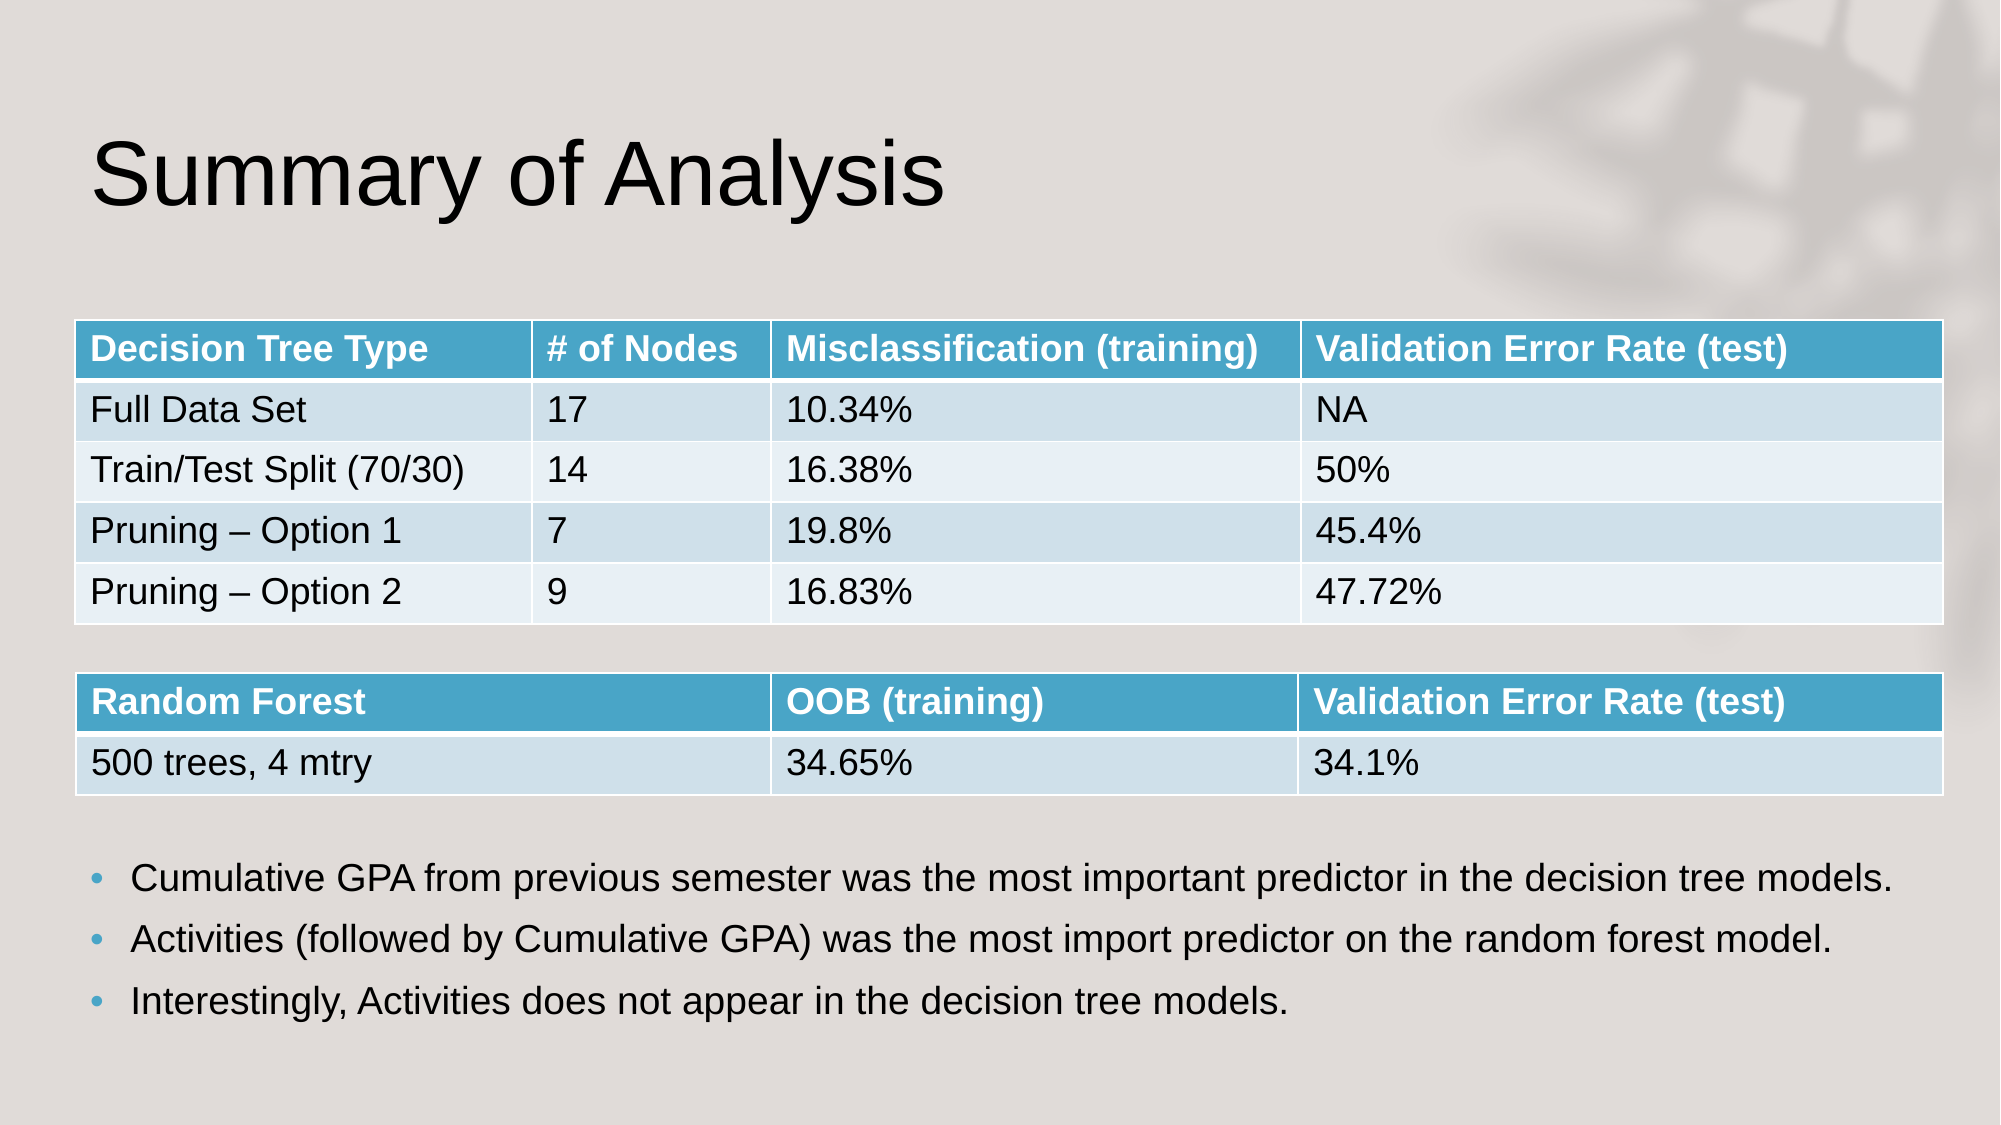

# Summary of Analysis
| Decision Tree Type | # of Nodes | Misclassification (training) | Validation Error Rate (test) |
| --- | --- | --- | --- |
| Full Data Set | 17 | 10.34% | NA |
| Train/Test Split (70/30) | 14 | 16.38% | 50% |
| Pruning – Option 1 | 7 | 19.8% | 45.4% |
| Pruning – Option 2 | 9 | 16.83% | 47.72% |
| Random Forest | OOB (training) | Validation Error Rate (test) |
| --- | --- | --- |
| 500 trees, 4 mtry | 34.65% | 34.1% |
Cumulative GPA from previous semester was the most important predictor in the decision tree models.
Activities (followed by Cumulative GPA) was the most import predictor on the random forest model.
Interestingly, Activities does not appear in the decision tree models.